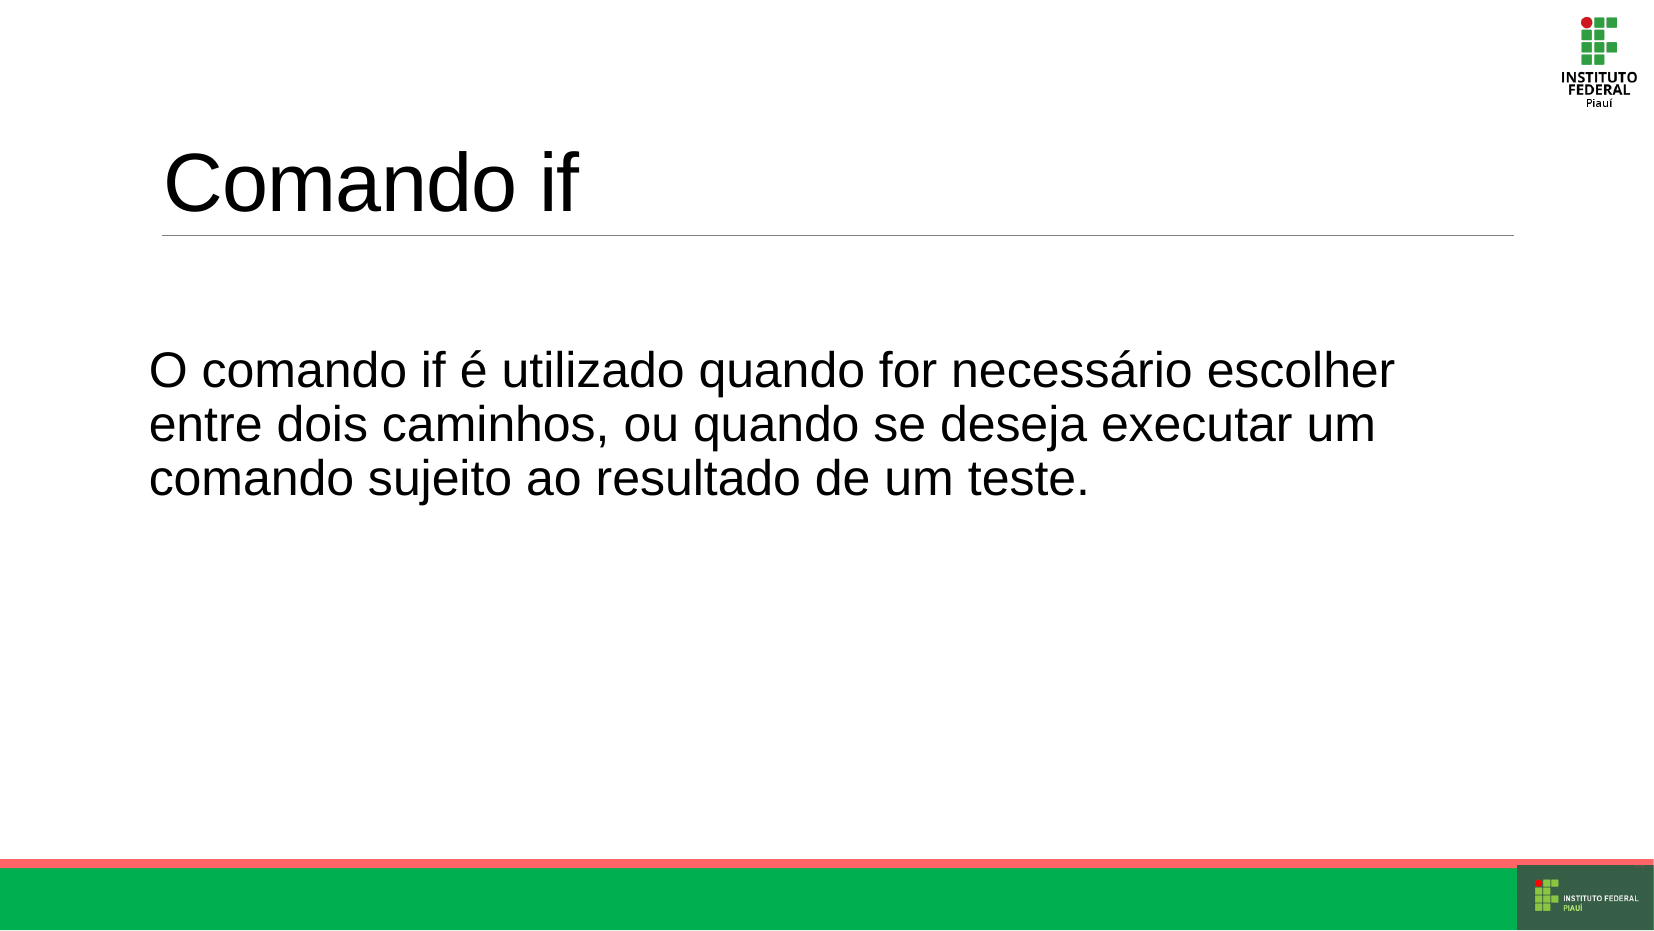

# Comando if
O comando if é utilizado quando for necessário escolher entre dois caminhos, ou quando se deseja executar um comando sujeito ao resultado de um teste.